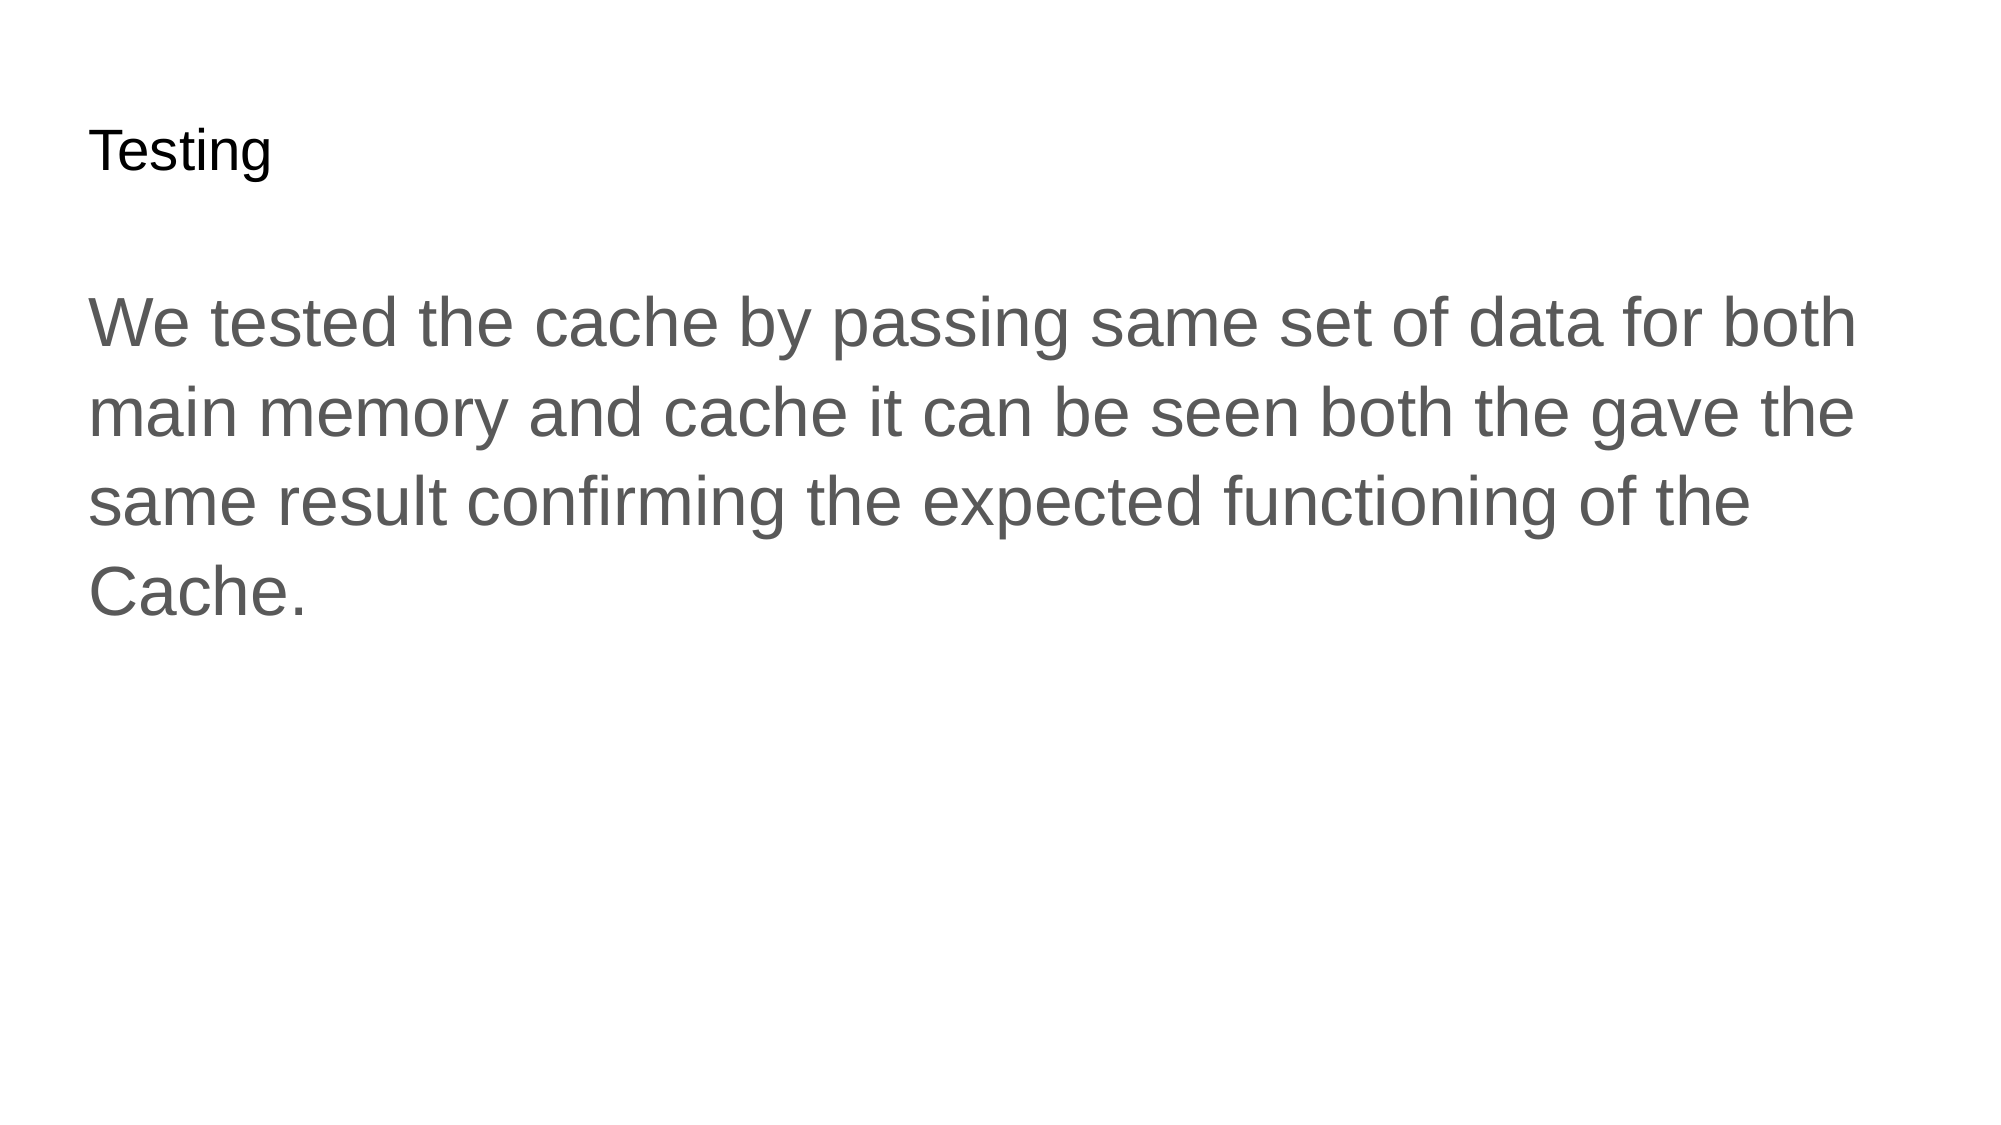

# Testing
We tested the cache by passing same set of data for both main memory and cache it can be seen both the gave the same result confirming the expected functioning of the Cache.